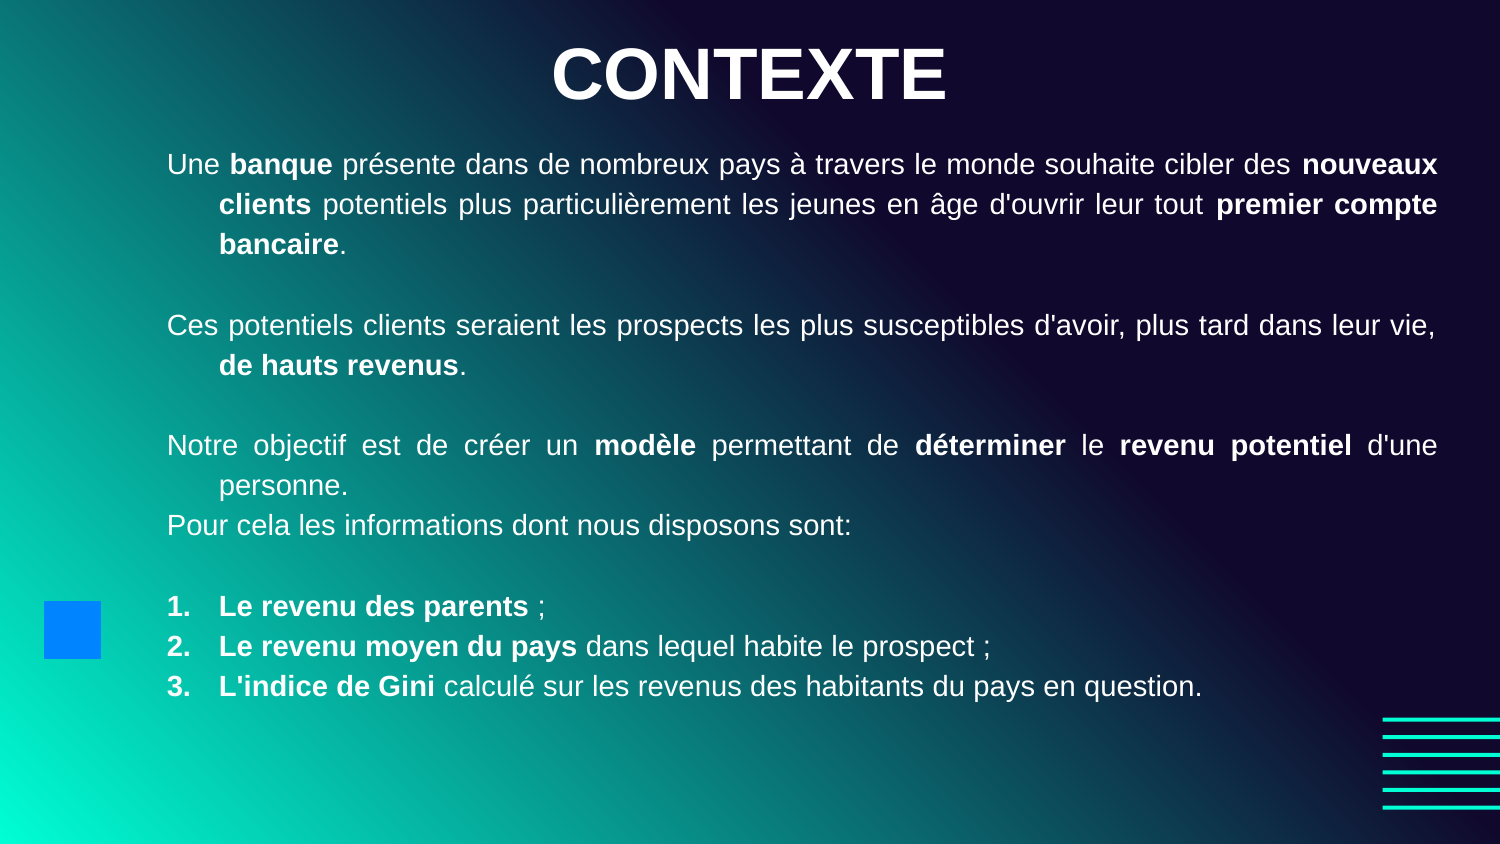

# CONTEXTE
Une banque présente dans de nombreux pays à travers le monde souhaite cibler des nouveaux clients potentiels plus particulièrement les jeunes en âge d'ouvrir leur tout premier compte bancaire.

Ces potentiels clients seraient les prospects les plus susceptibles d'avoir, plus tard dans leur vie, de hauts revenus.

Notre objectif est de créer un modèle permettant de déterminer le revenu potentiel d'une personne.
Pour cela les informations dont nous disposons sont:

Le revenu des parents ;
Le revenu moyen du pays dans lequel habite le prospect ;
L'indice de Gini calculé sur les revenus des habitants du pays en question.